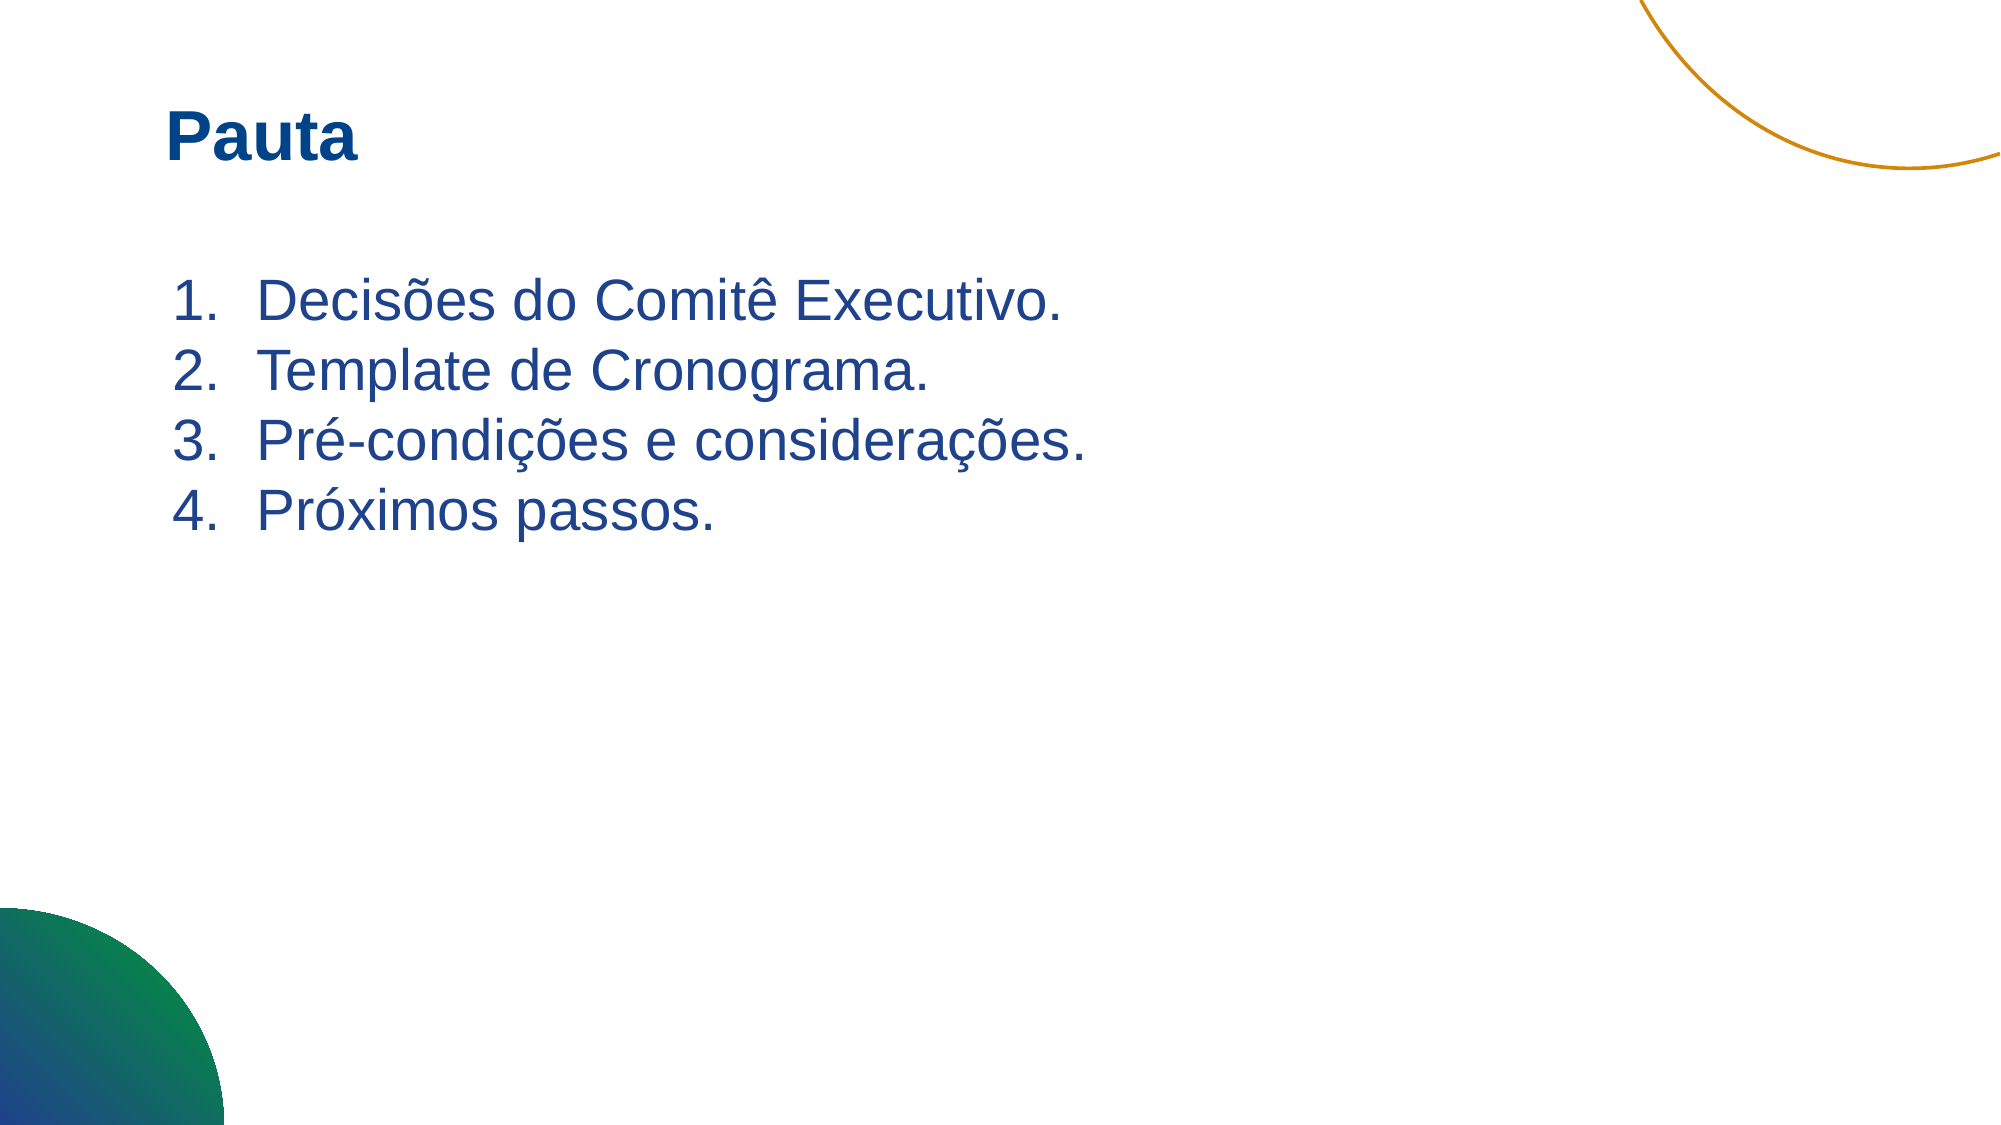

Pauta
Decisões do Comitê Executivo.
Template de Cronograma.
Pré-condições e considerações.
Próximos passos.